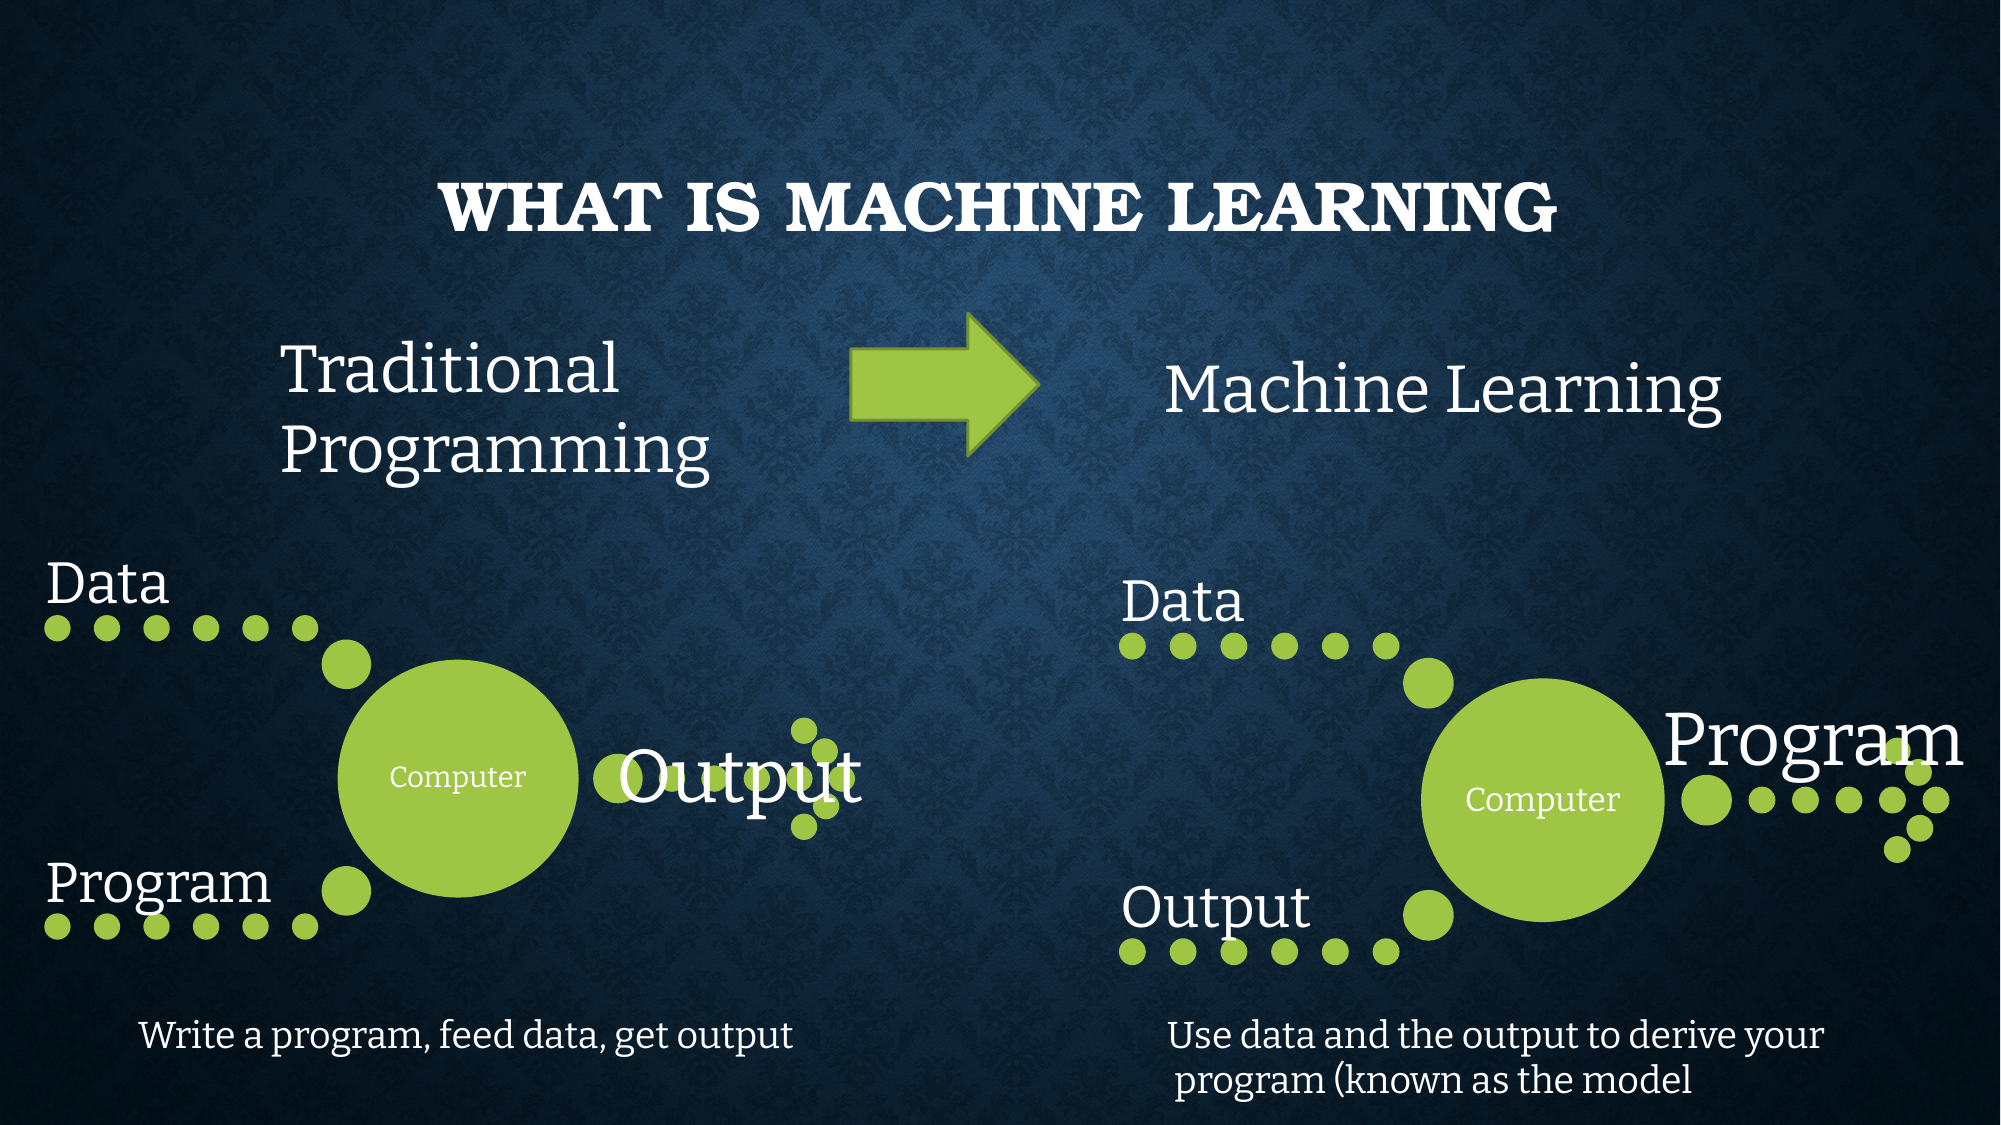

# What is machine learning

Traditional
Programming
Machine Learning
Computer
Data
Output
Computer
Data
Program
Program
Output
Write a program, feed data, get output
Use data and the output to derive your
 program (known as the model